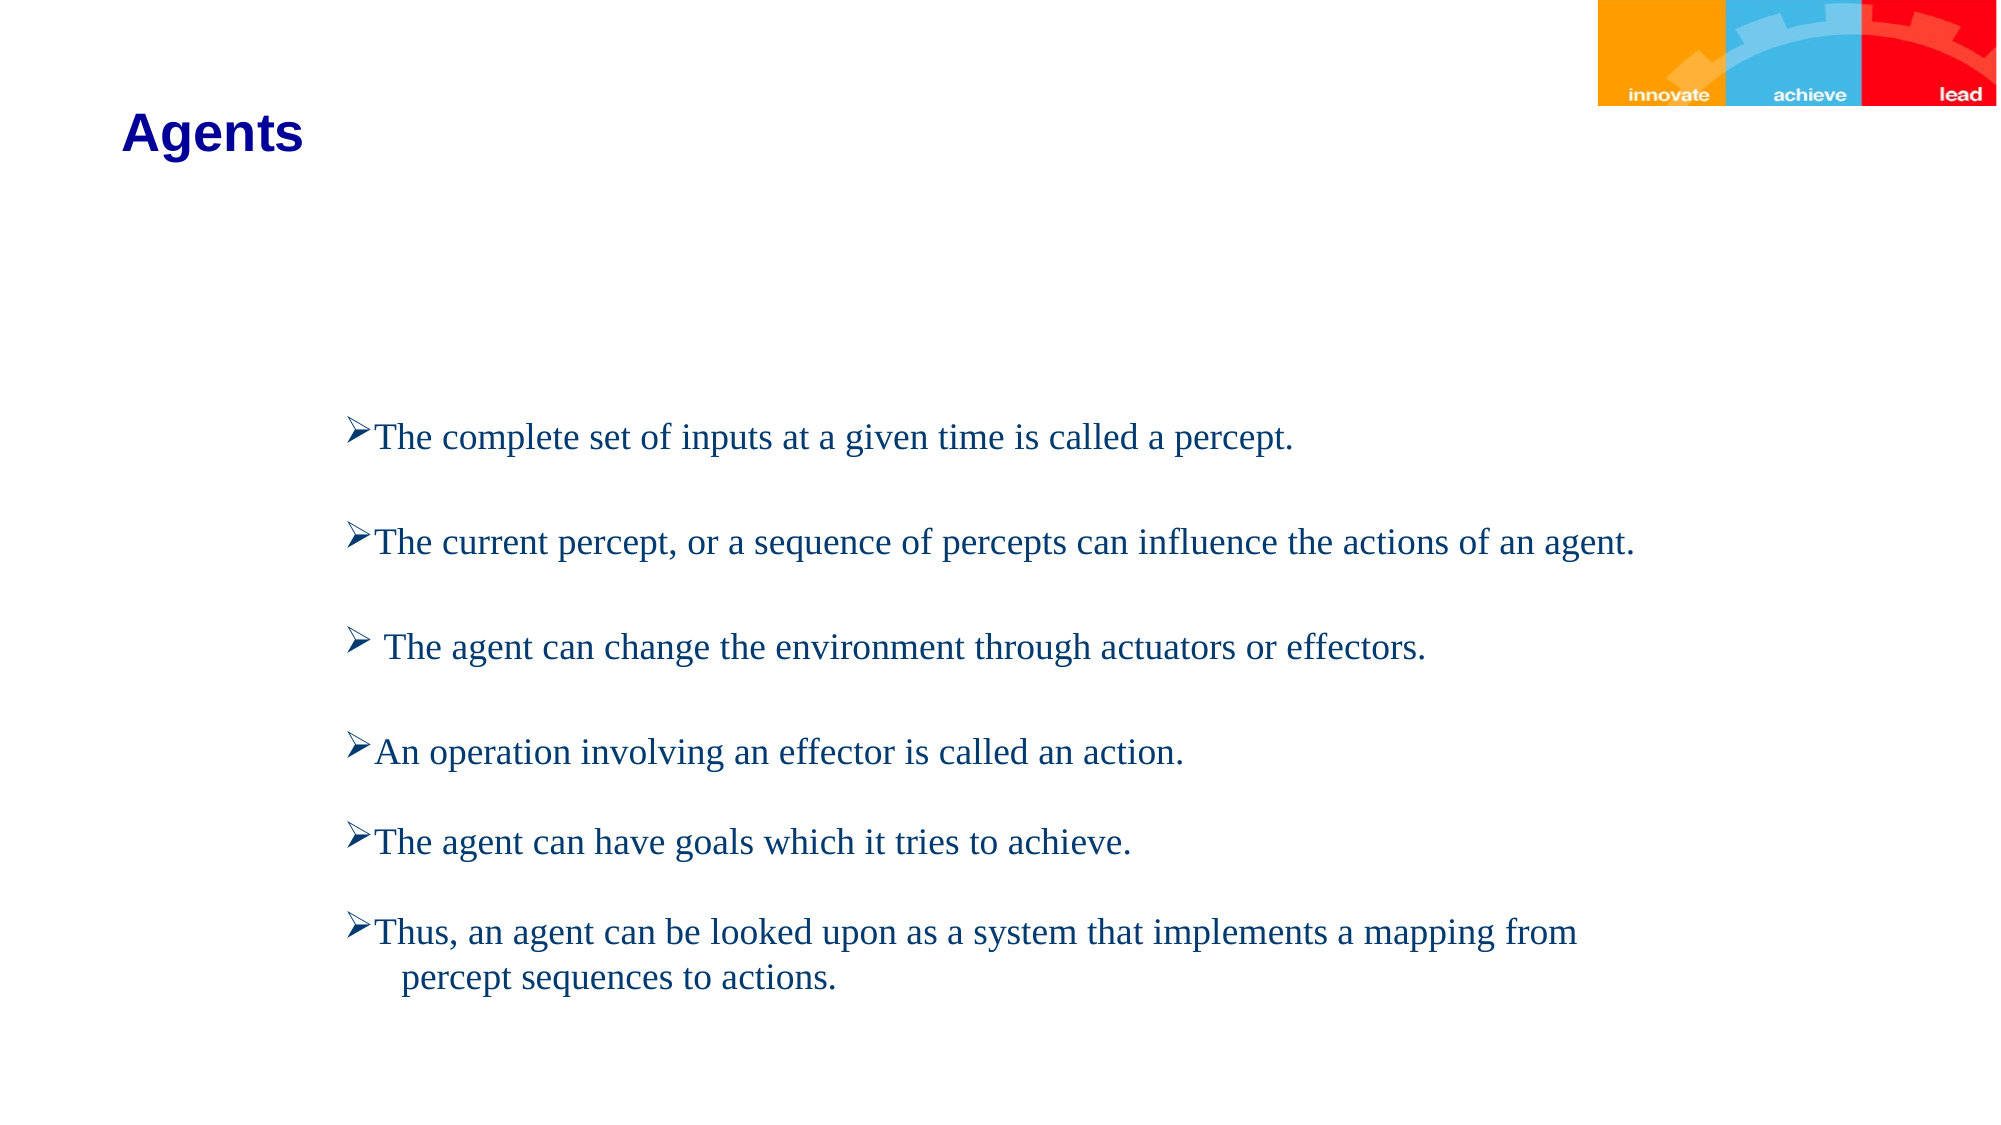

# Agents
The complete set of inputs at a given time is called a percept.

The current percept, or a sequence of percepts can influence the actions of an agent.

 The agent can change the environment through actuators or effectors.

An operation involving an effector is called an action.

The agent can have goals which it tries to achieve.

Thus, an agent can be looked upon as a system that implements a mapping from
      percept sequences to actions.